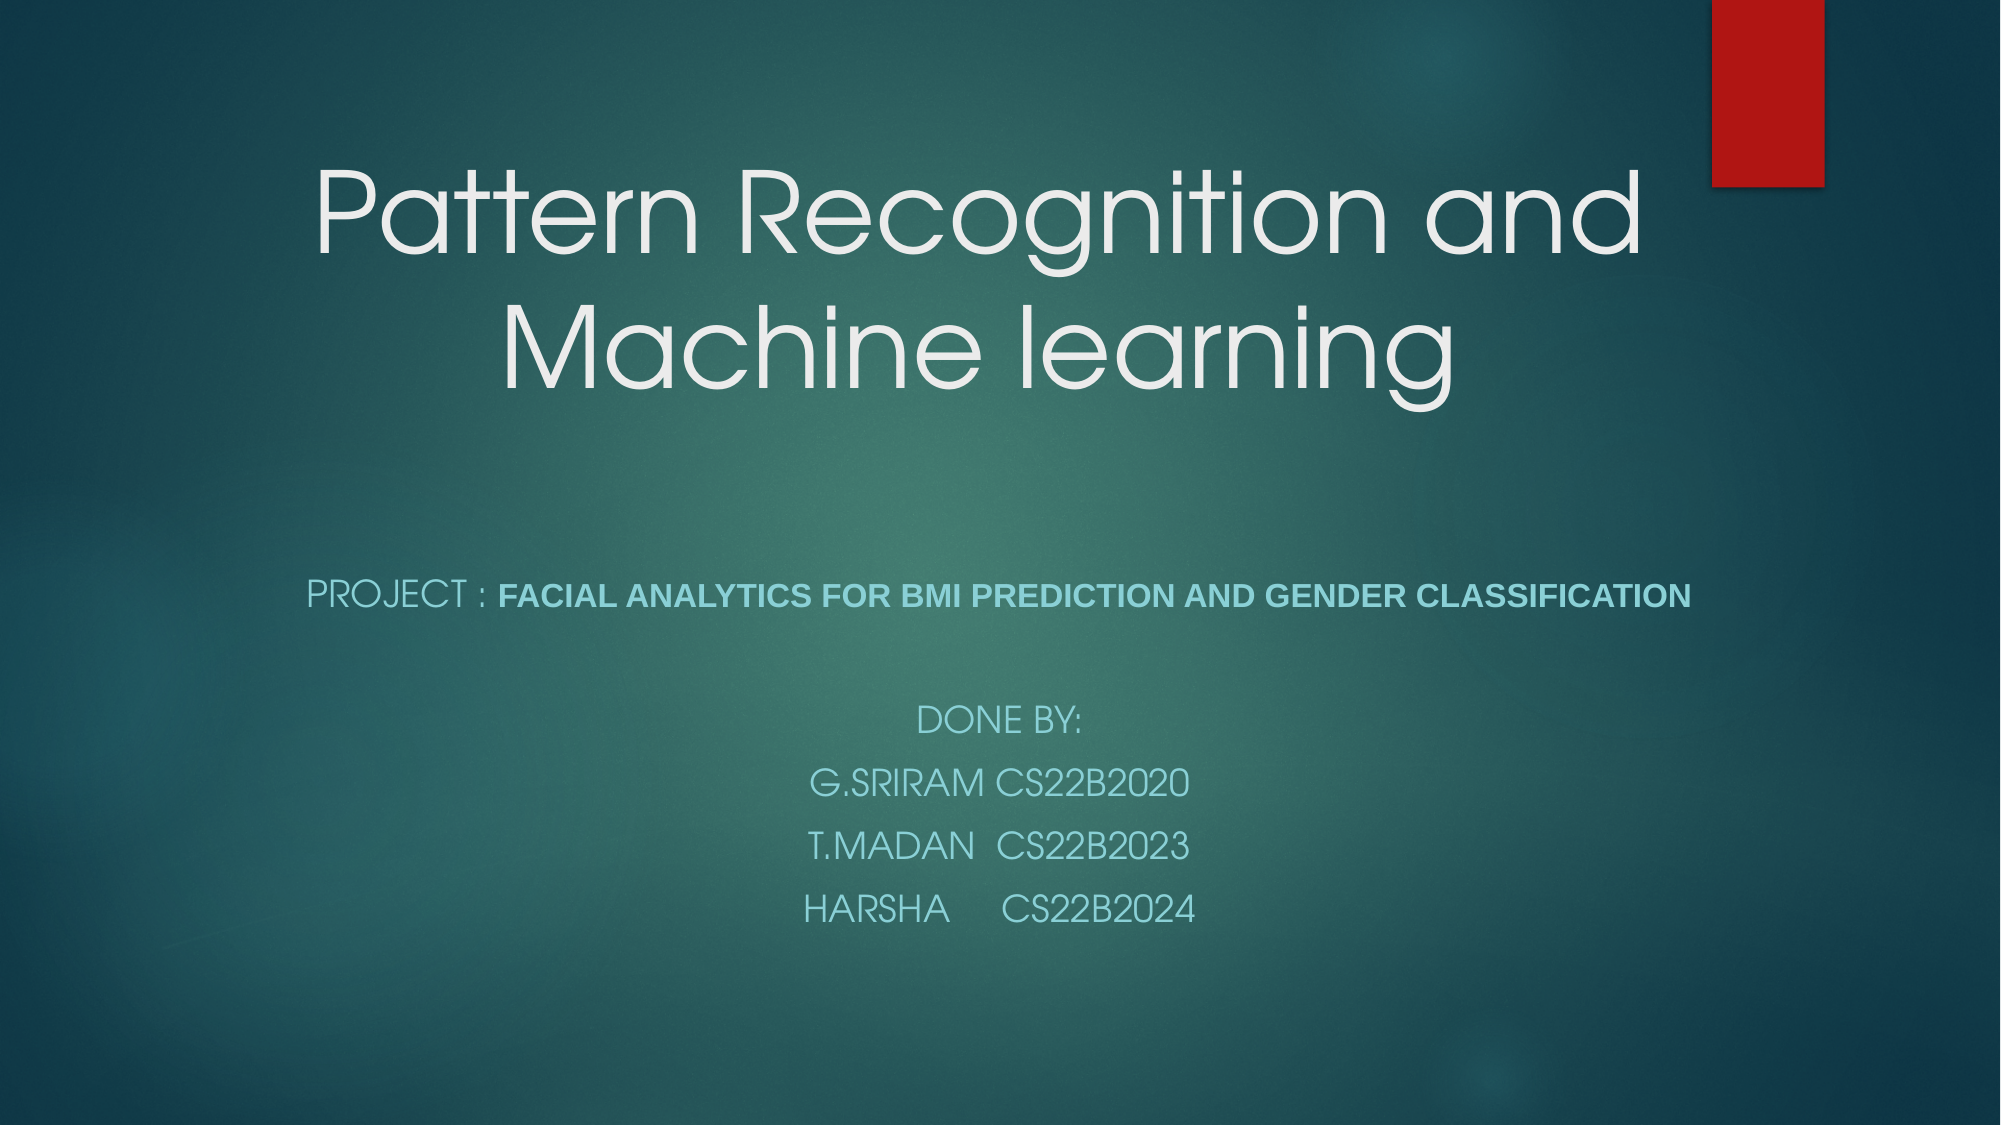

# Pattern Recognition and Machine learning
Project : Facial Analytics for BMI Prediction and Gender Classification

Done by:
G.SriRam CS22B2020
T.Madan  CS22B2023
Harsha     CS22B2024